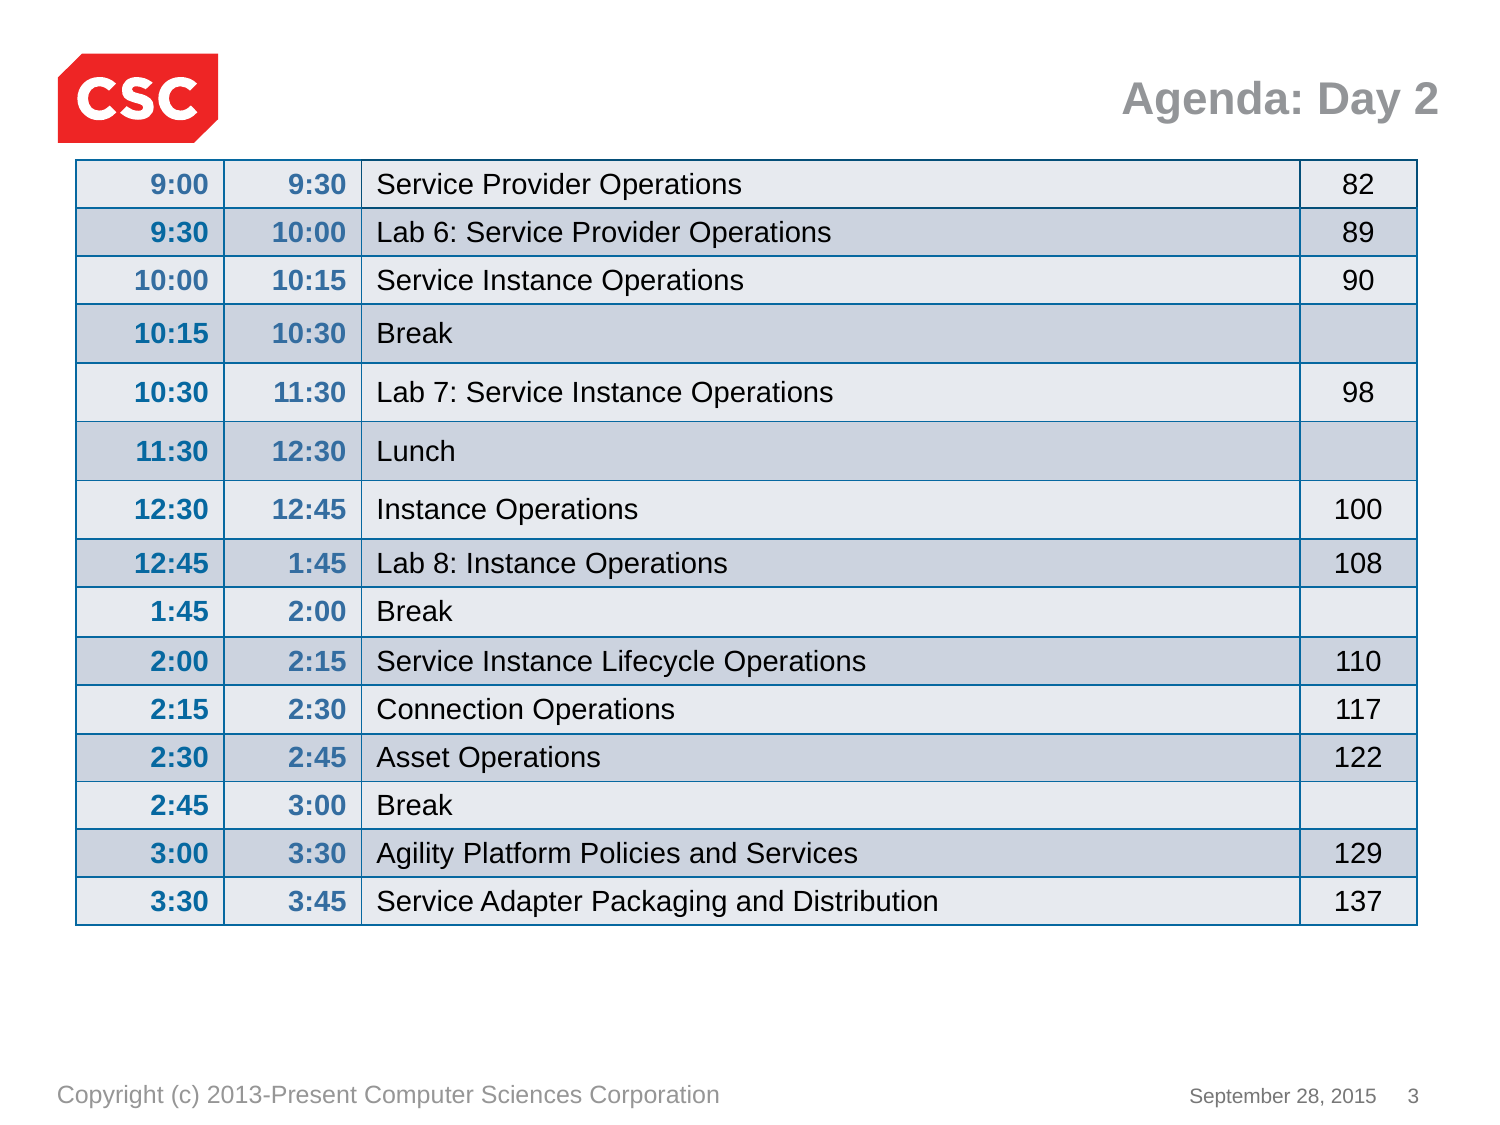

# Agenda: Day 2
| 9:00 | 9:30 | Service Provider Operations | 82 |
| --- | --- | --- | --- |
| 9:30 | 10:00 | Lab 6: Service Provider Operations | 89 |
| 10:00 | 10:15 | Service Instance Operations | 90 |
| 10:15 | 10:30 | Break |  |
| 10:30 | 11:30 | Lab 7: Service Instance Operations | 98 |
| 11:30 | 12:30 | Lunch |  |
| 12:30 | 12:45 | Instance Operations | 100 |
| 12:45 | 1:45 | Lab 8: Instance Operations | 108 |
| 1:45 | 2:00 | Break |  |
| 2:00 | 2:15 | Service Instance Lifecycle Operations | 110 |
| 2:15 | 2:30 | Connection Operations | 117 |
| 2:30 | 2:45 | Asset Operations | 122 |
| 2:45 | 3:00 | Break |  |
| 3:00 | 3:30 | Agility Platform Policies and Services | 129 |
| 3:30 | 3:45 | Service Adapter Packaging and Distribution | 137 |